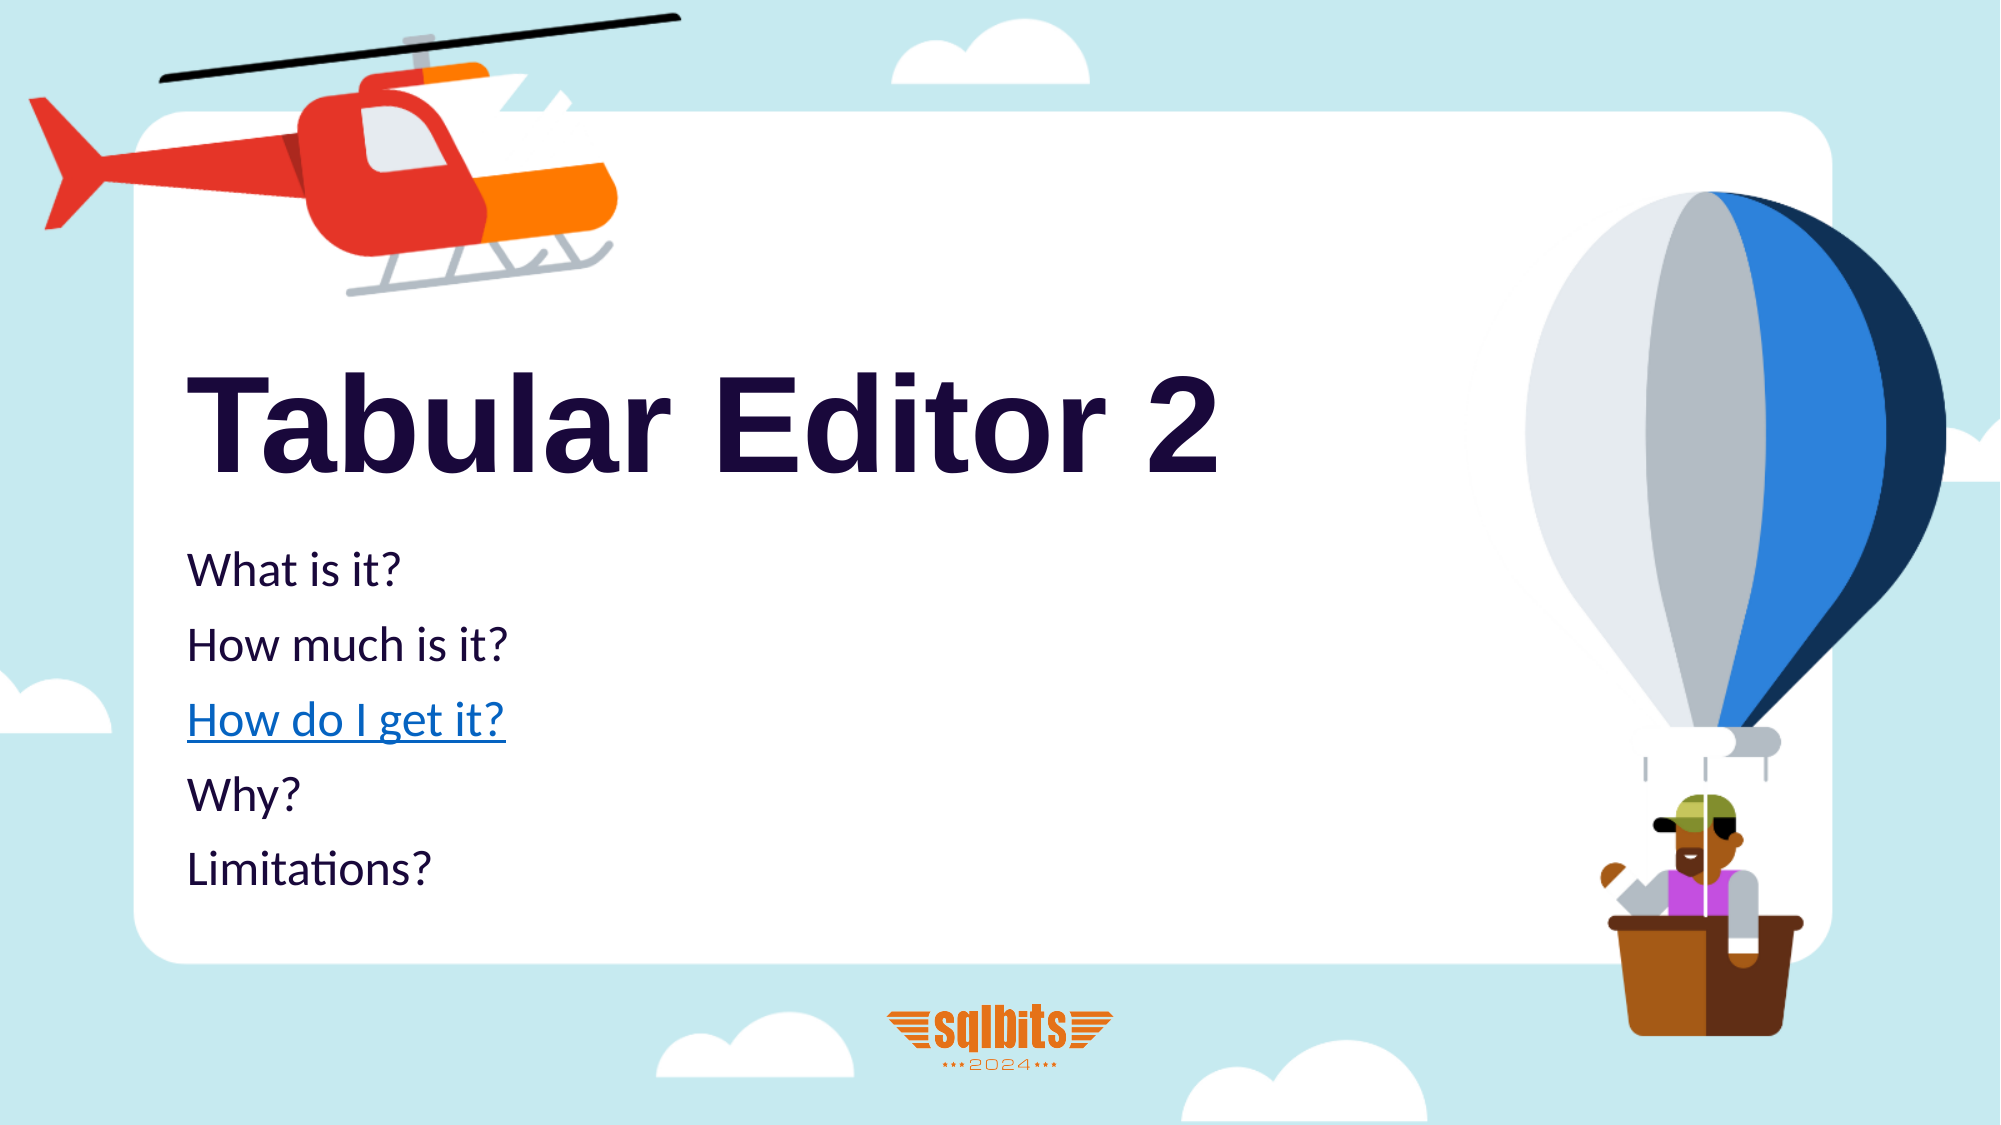

# Tabular Editor 2
What is it?
How much is it?
How do I get it?
Why?
Limitations?